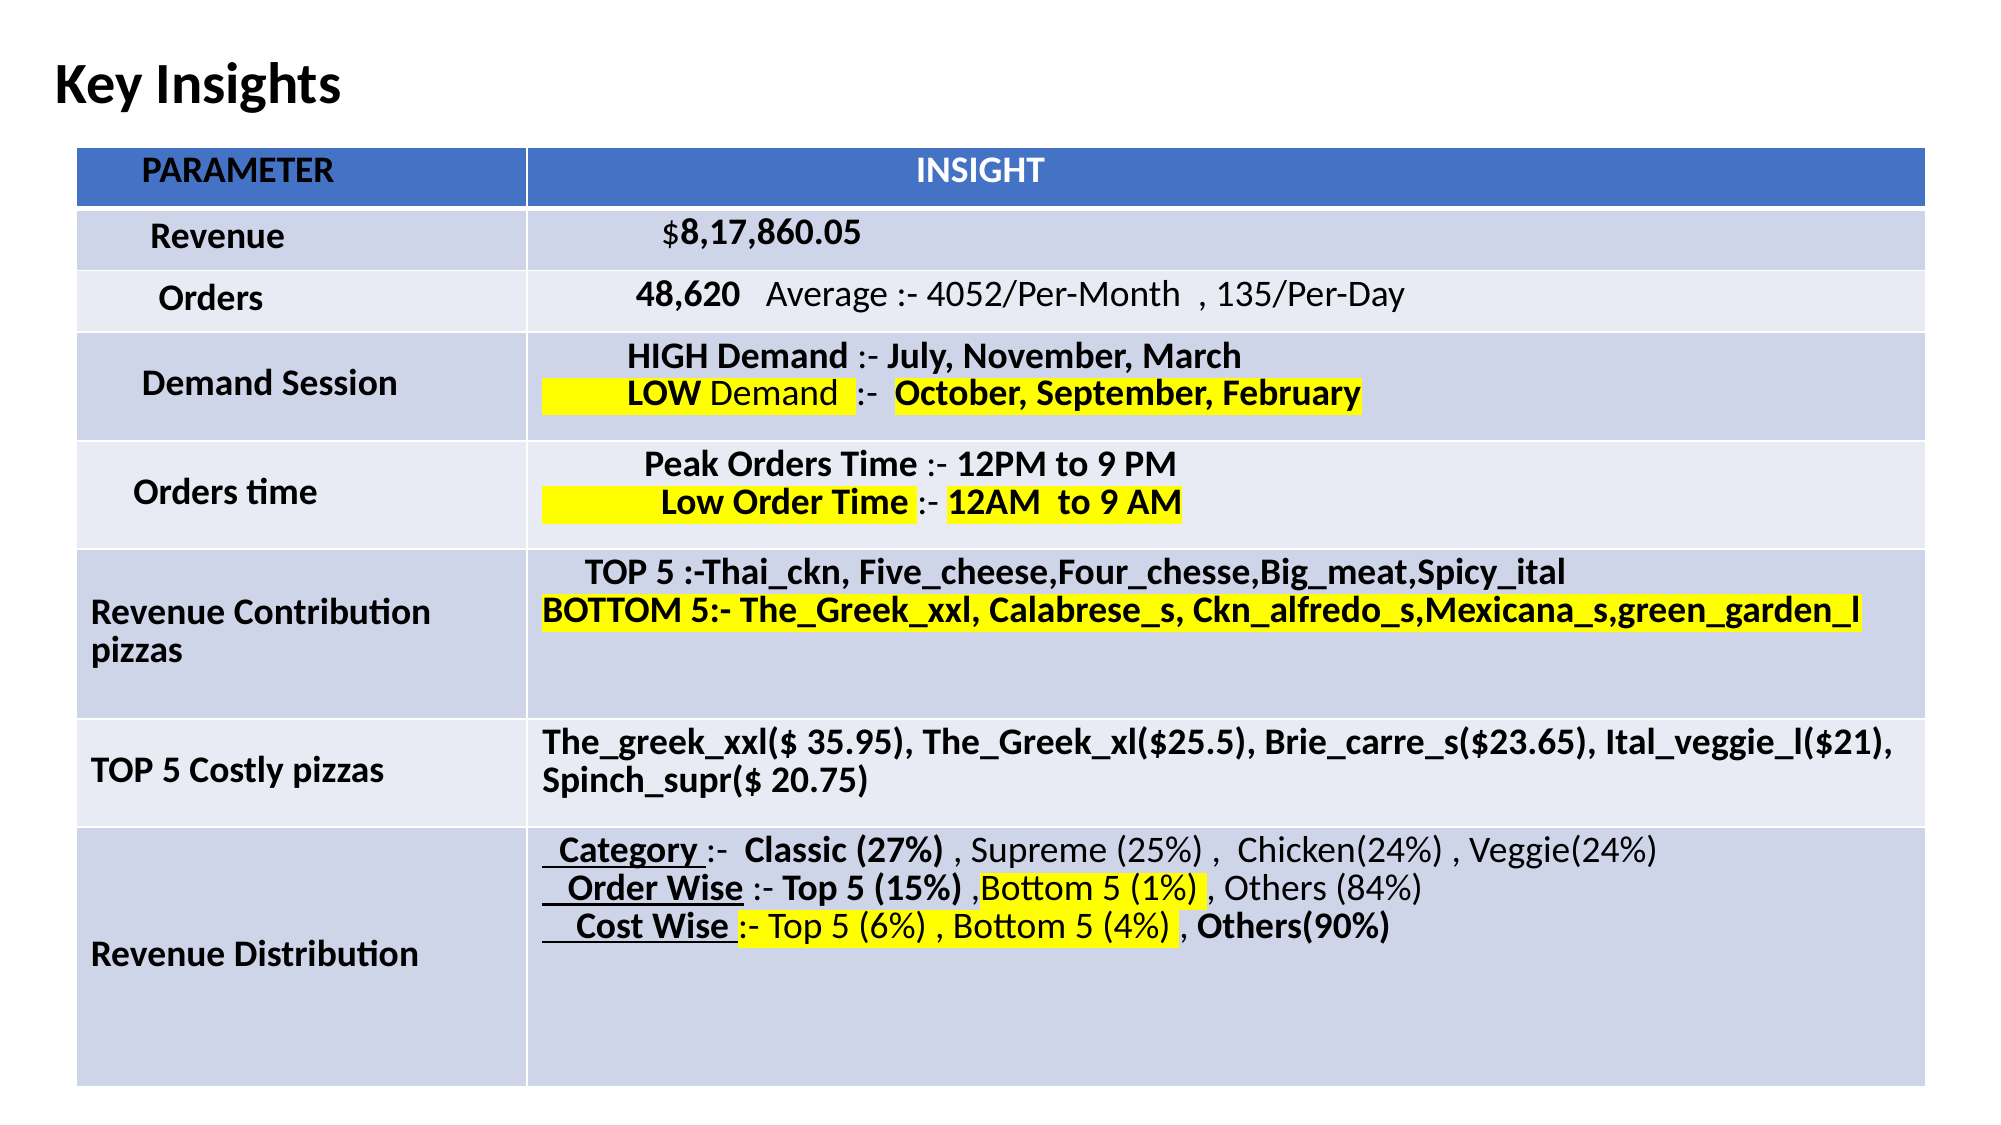

Key Insights

| PARAMETER | INSIGHT |
| --- | --- |
| Revenue | $8,17,860.05 |
| Orders | 48,620 Average :- 4052/Per-Month , 135/Per-Day |
| Demand Session | HIGH Demand :- July, November, March LOW Demand :- October, September, February |
| Orders time | Peak Orders Time :- 12PM to 9 PM Low Order Time :- 12AM to 9 AM |
| Revenue Contribution pizzas | TOP 5 :-Thai\_ckn, Five\_cheese,Four\_chesse,Big\_meat,Spicy\_ital BOTTOM 5:- The\_Greek\_xxl, Calabrese\_s, Ckn\_alfredo\_s,Mexicana\_s,green\_garden\_l |
| TOP 5 Costly pizzas | The\_greek\_xxl($ 35.95), The\_Greek\_xl($25.5), Brie\_carre\_s($23.65), Ital\_veggie\_l($21), Spinch\_supr($ 20.75) |
| Revenue Distribution | Category :- Classic (27%) , Supreme (25%) , Chicken(24%) , Veggie(24%) Order Wise :- Top 5 (15%) ,Bottom 5 (1%) , Others (84%) Cost Wise :- Top 5 (6%) , Bottom 5 (4%) , Others(90%) |